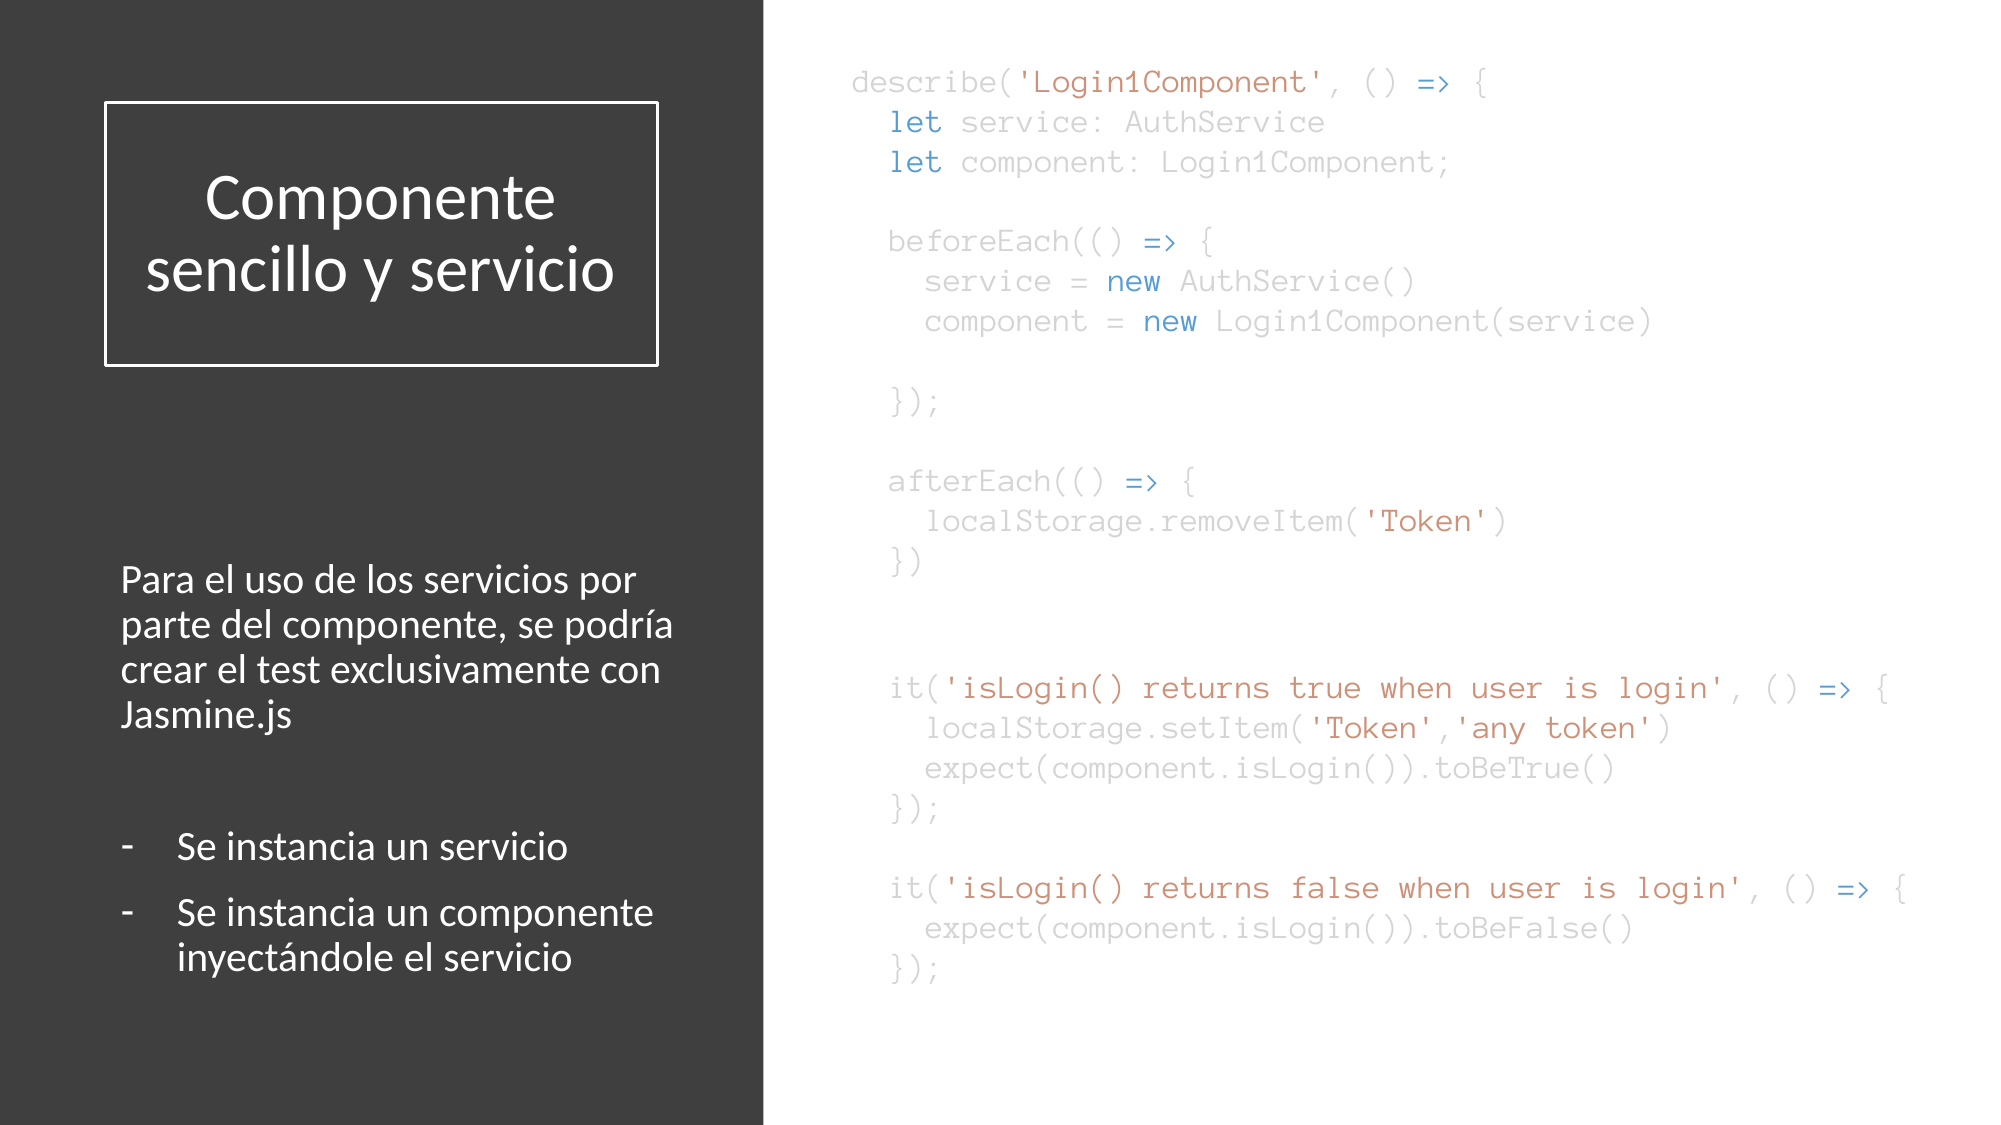

describe('Login1Component', () => {
  let service: AuthService
  let component: Login1Component;
  beforeEach(() => {
    service = new AuthService()
    component = new Login1Component(service)
  });
  afterEach(() => {
    localStorage.removeItem('Token')
  })
# Componente sencillo y servicio

Para el uso de los servicios por parte del componente, se podría crear el test exclusivamente con Jasmine.js

Se instancia un servicio
Se instancia un componente inyectándole el servicio

  it('isLogin() returns true when user is login', () => {
    localStorage.setItem('Token','any token')
    expect(component.isLogin()).toBeTrue()
  });
  it('isLogin() returns false when user is login', () => {
    expect(component.isLogin()).toBeFalse()
  });